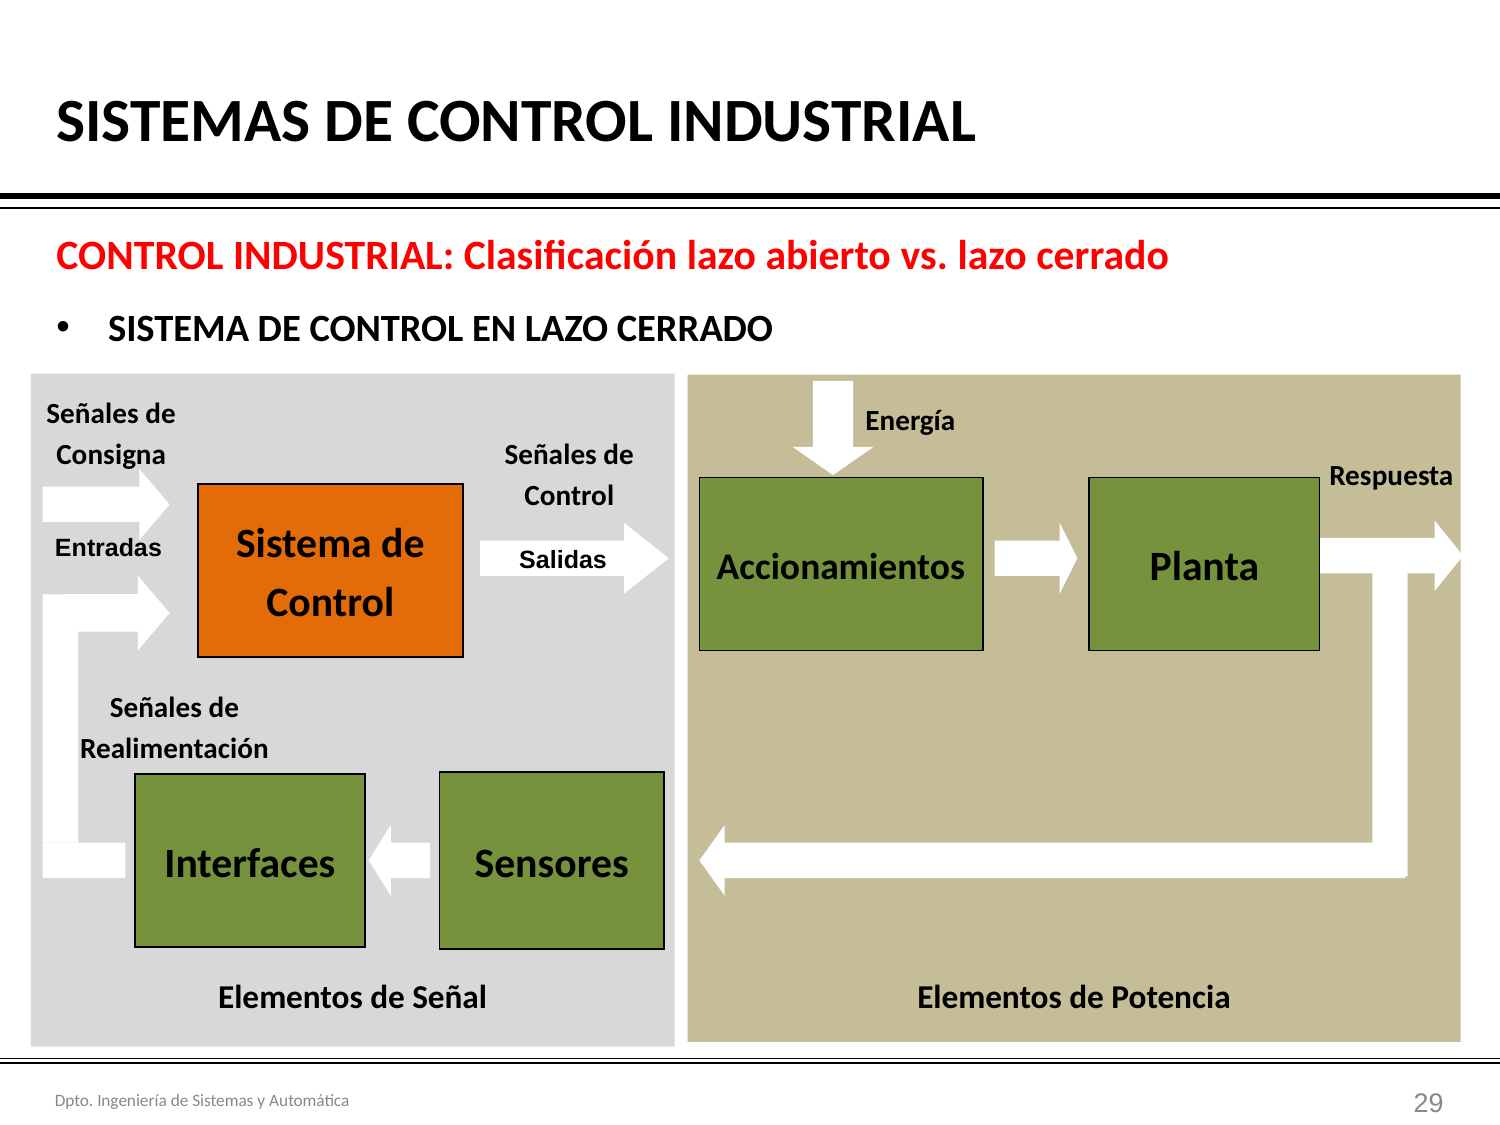

# SISTEMAS DE CONTROL INDUSTRIAL
CONTROL INDUSTRIAL: Clasificación lazo abierto vs. lazo cerrado

SISTEMA DE CONTROL EN LAZO CERRADO

Señales de
Consigna
Energía
Señales de
Control
Respuesta

Accionamientos
Planta
Sistema de
Control

Salidas

Entradas

Señales de
Realimentación
Sensores
Interfaces

Elementos de Señal
Elementos de Potencia
29